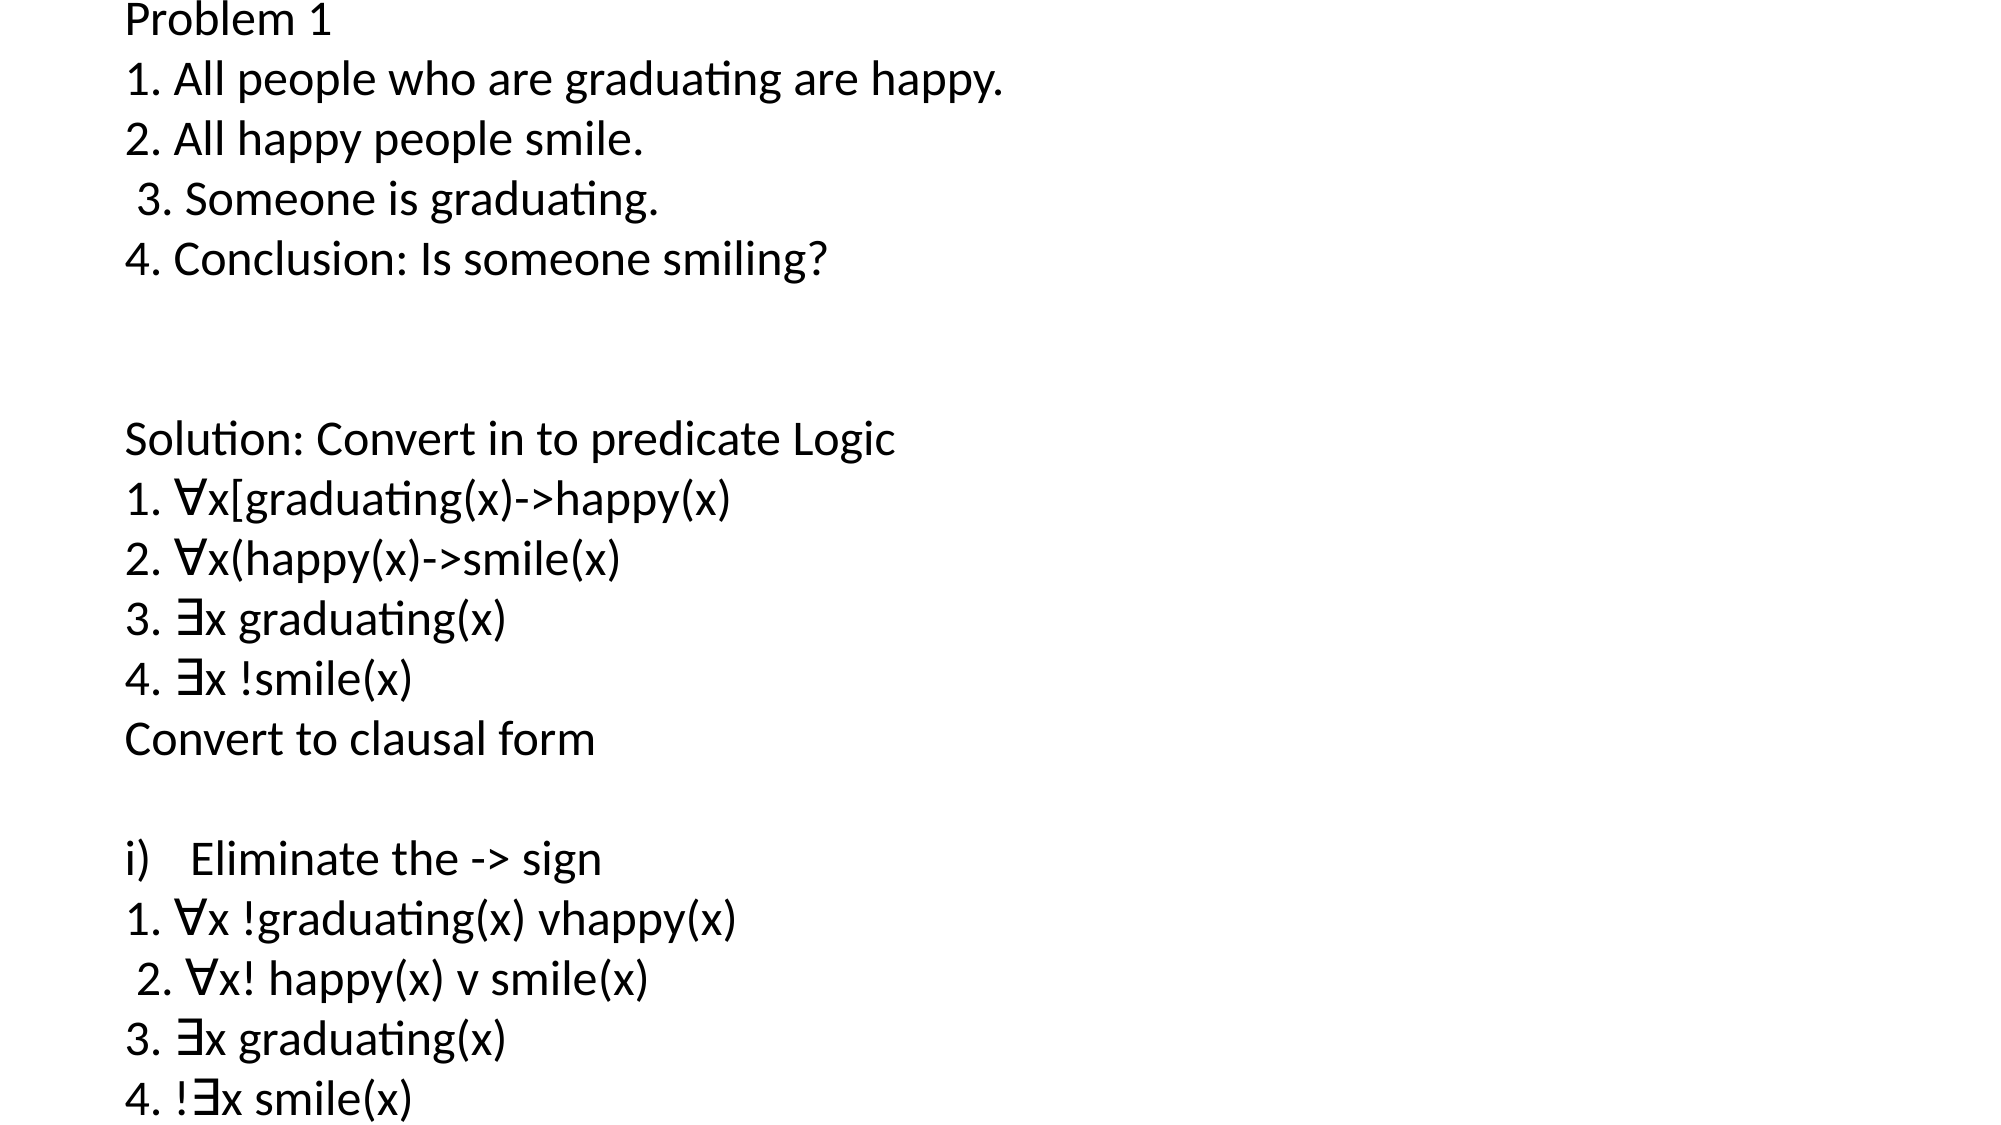

Problem 1
1. All people who are graduating are happy.
2. All happy people smile.
 3. Someone is graduating.
4. Conclusion: Is someone smiling?

Solution: Convert in to predicate Logic
1. ∀x[graduating(x)->happy(x)
2. ∀x(happy(x)->smile(x)
3. ∃x graduating(x)
4. ∃x !smile(x)
Convert to clausal form

Eliminate the -> sign
1. ∀x !graduating(x) vhappy(x)
 2. ∀x! happy(x) v smile(x)
3. ∃x graduating(x)
4. !∃x smile(x)